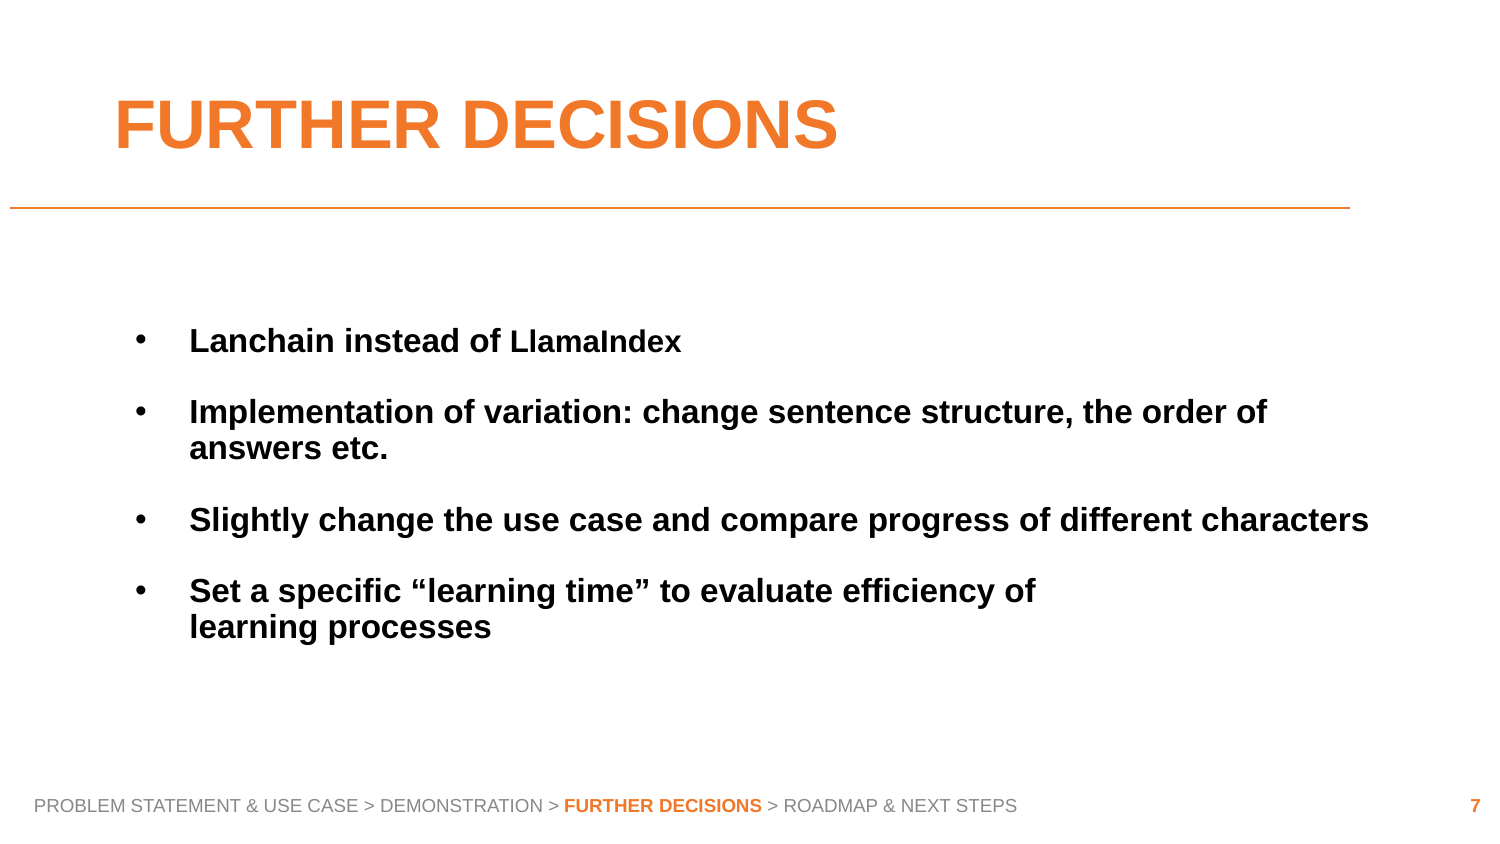

# FURTHER DECISIONS

Lanchain instead of LlamaIndex

Implementation of variation: change sentence structure, the order of answers etc.

Slightly change the use case and compare progress of different characters

Set a specific “learning time” to evaluate efficiency of
learning processes
7
PROBLEM STATEMENT & USE CASE > DEMONSTRATION > FURTHER DECISIONS > ROADMAP & NEXT STEPS